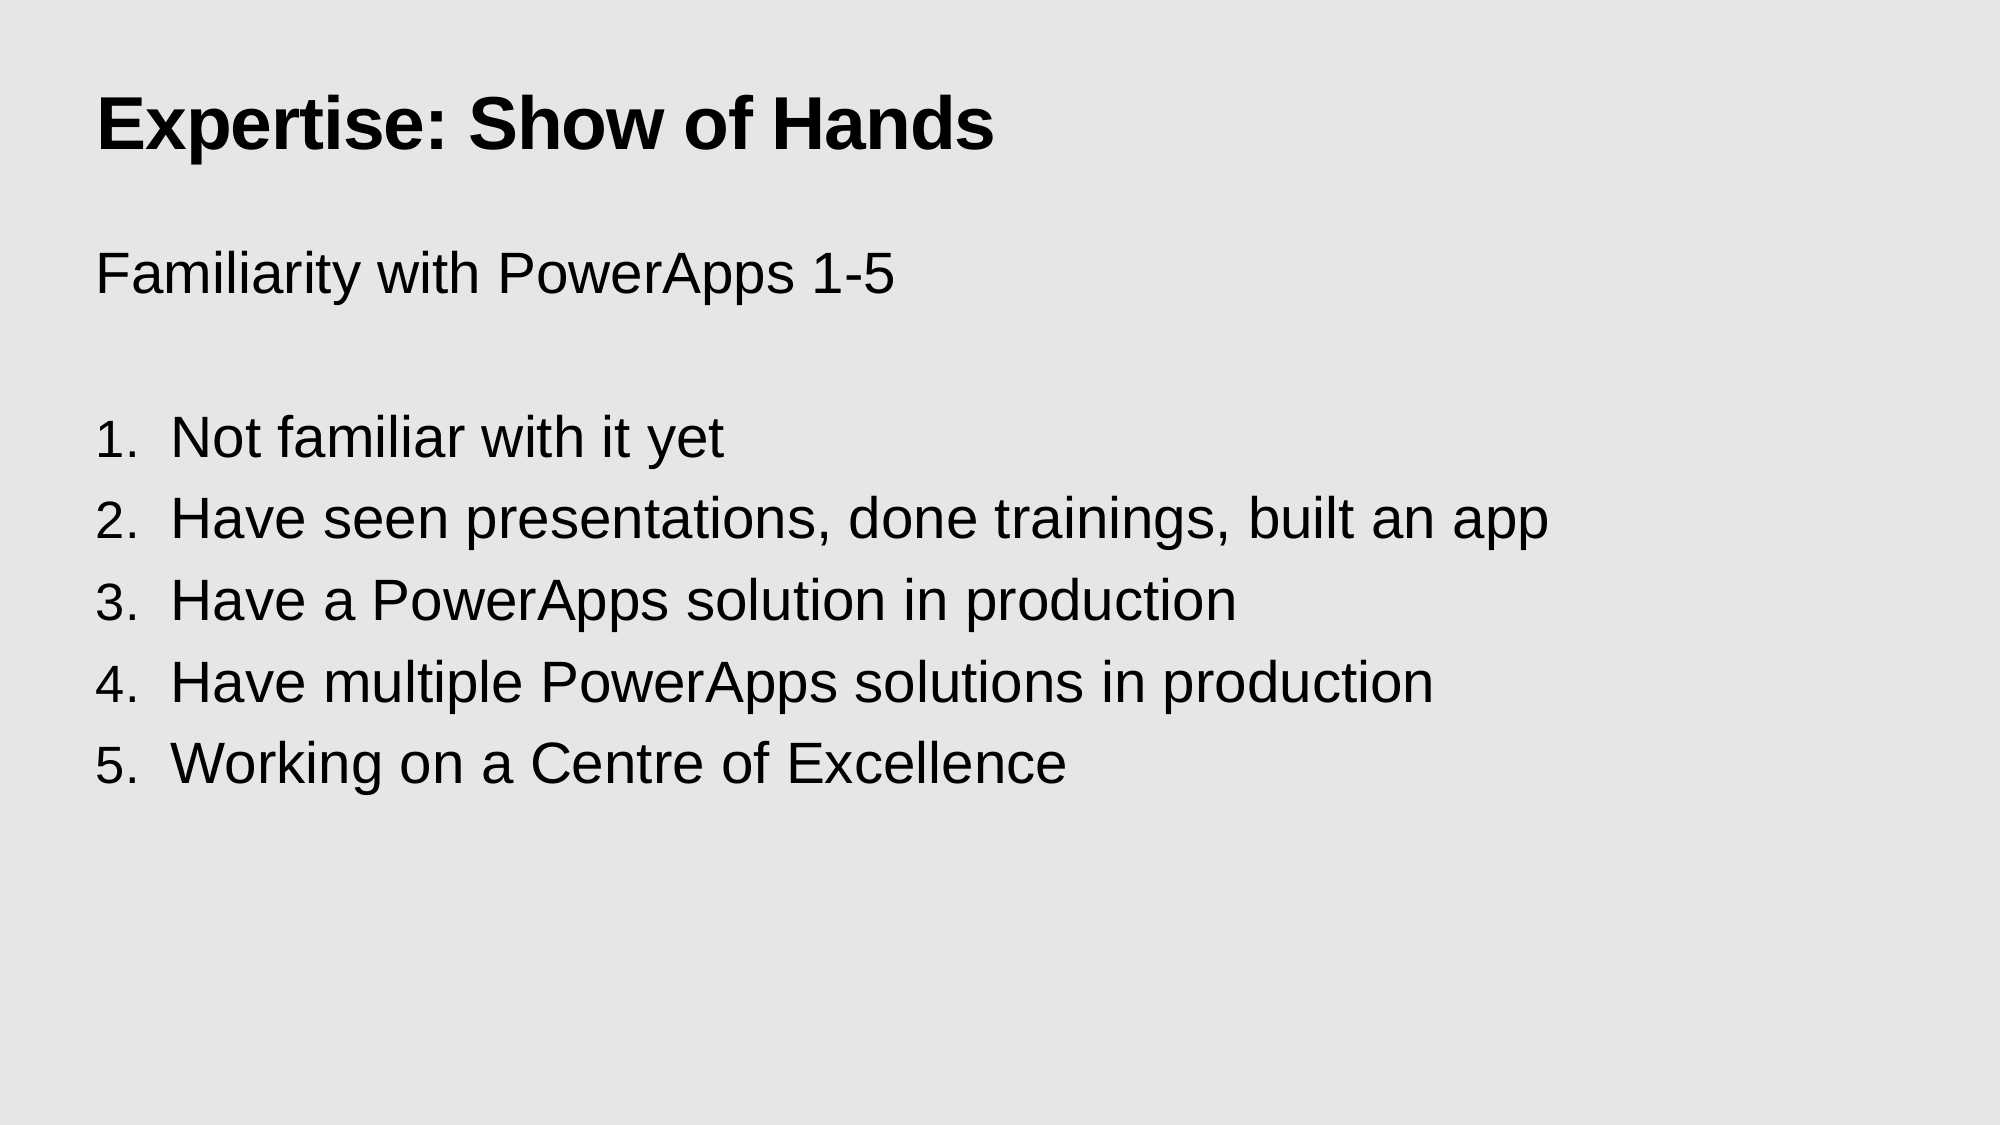

# Expertise: Show of Hands
Familiarity with PowerApps 1-5

Not familiar with it yet
Have seen presentations, done trainings, built an app
Have a PowerApps solution in production
Have multiple PowerApps solutions in production
Working on a Centre of Excellence